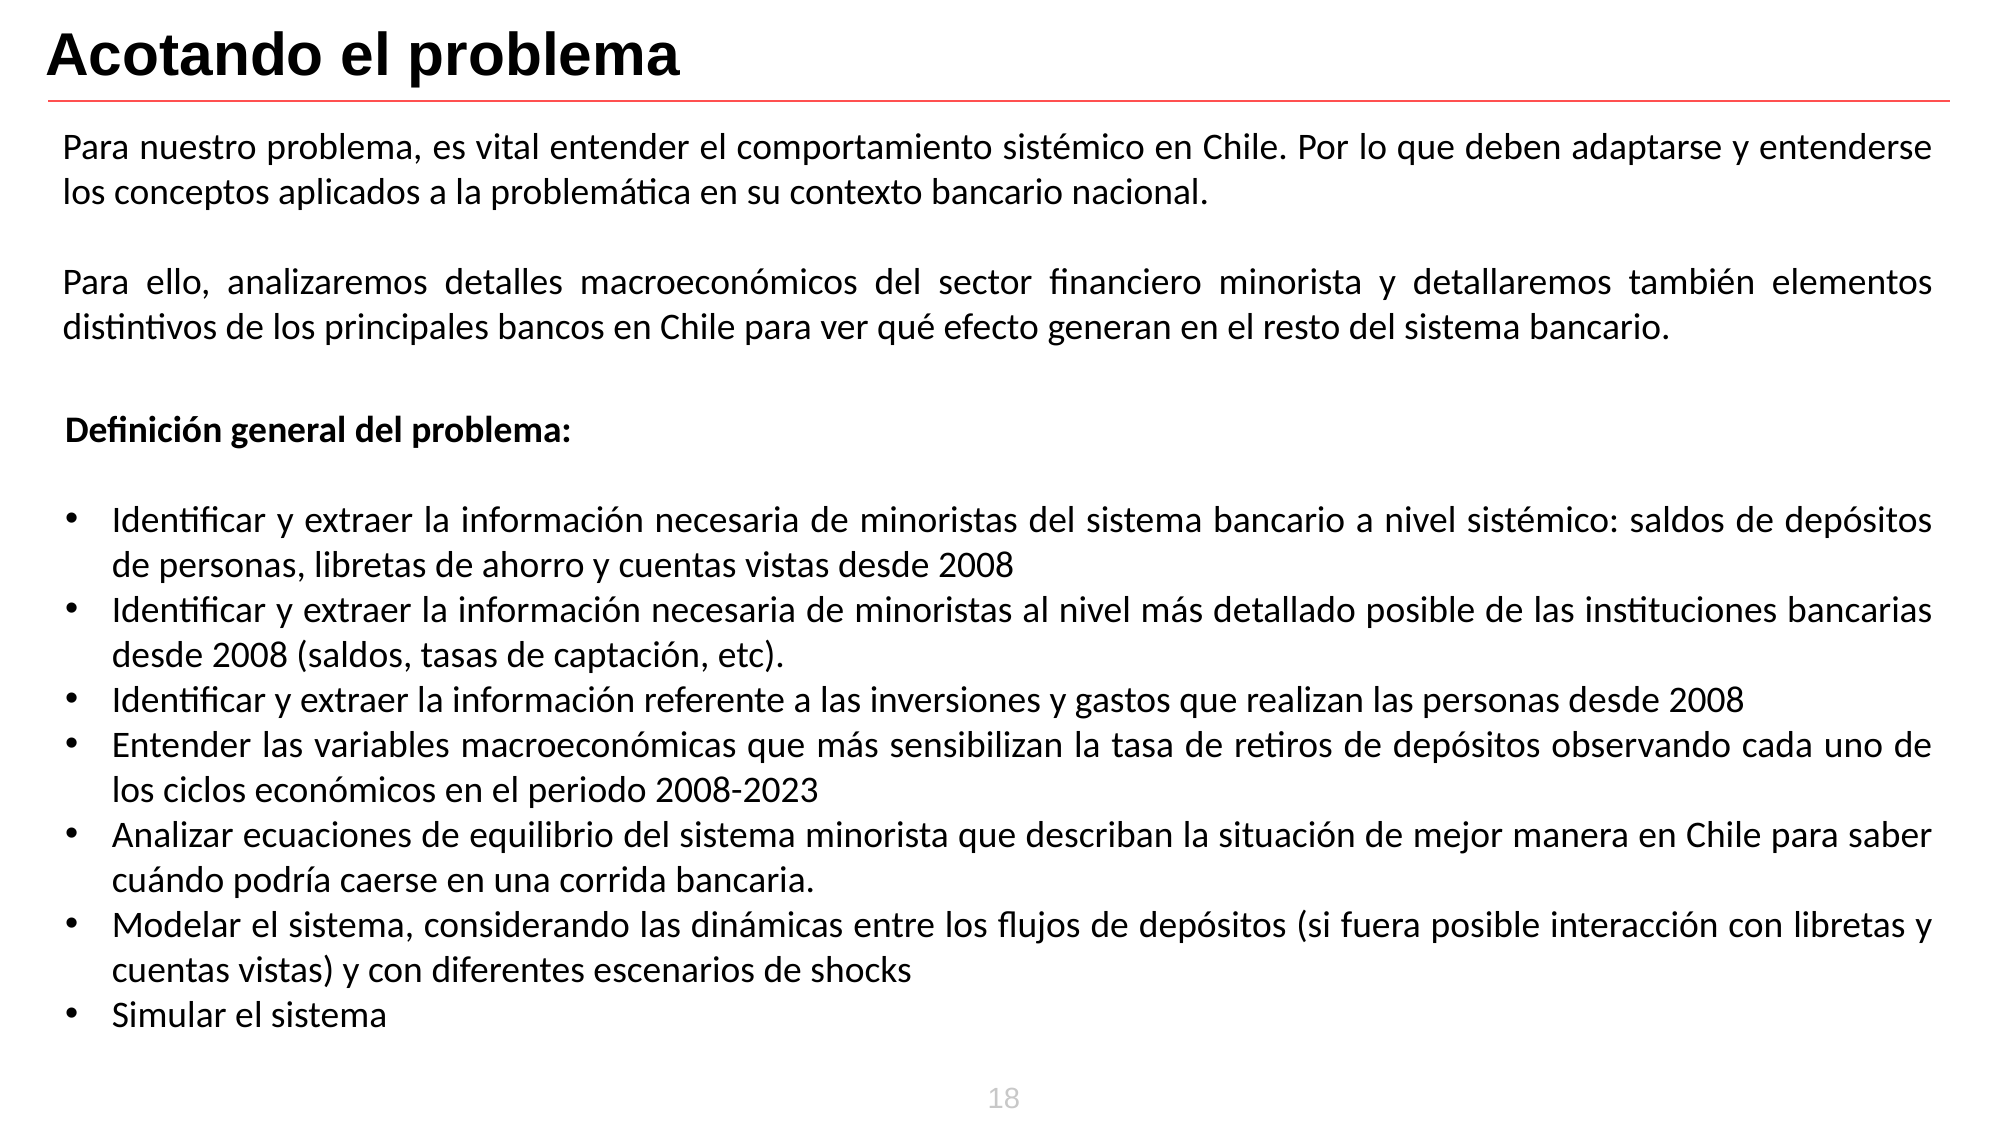

# Acotando el problema
Para nuestro problema, es vital entender el comportamiento sistémico en Chile. Por lo que deben adaptarse y entenderse los conceptos aplicados a la problemática en su contexto bancario nacional.

Para ello, analizaremos detalles macroeconómicos del sector financiero minorista y detallaremos también elementos distintivos de los principales bancos en Chile para ver qué efecto generan en el resto del sistema bancario.

Definición general del problema:

Identificar y extraer la información necesaria de minoristas del sistema bancario a nivel sistémico: saldos de depósitos de personas, libretas de ahorro y cuentas vistas desde 2008
Identificar y extraer la información necesaria de minoristas al nivel más detallado posible de las instituciones bancarias desde 2008 (saldos, tasas de captación, etc).
Identificar y extraer la información referente a las inversiones y gastos que realizan las personas desde 2008
Entender las variables macroeconómicas que más sensibilizan la tasa de retiros de depósitos observando cada uno de los ciclos económicos en el periodo 2008-2023
Analizar ecuaciones de equilibrio del sistema minorista que describan la situación de mejor manera en Chile para saber cuándo podría caerse en una corrida bancaria.
Modelar el sistema, considerando las dinámicas entre los flujos de depósitos (si fuera posible interacción con libretas y cuentas vistas) y con diferentes escenarios de shocks
Simular el sistema

18